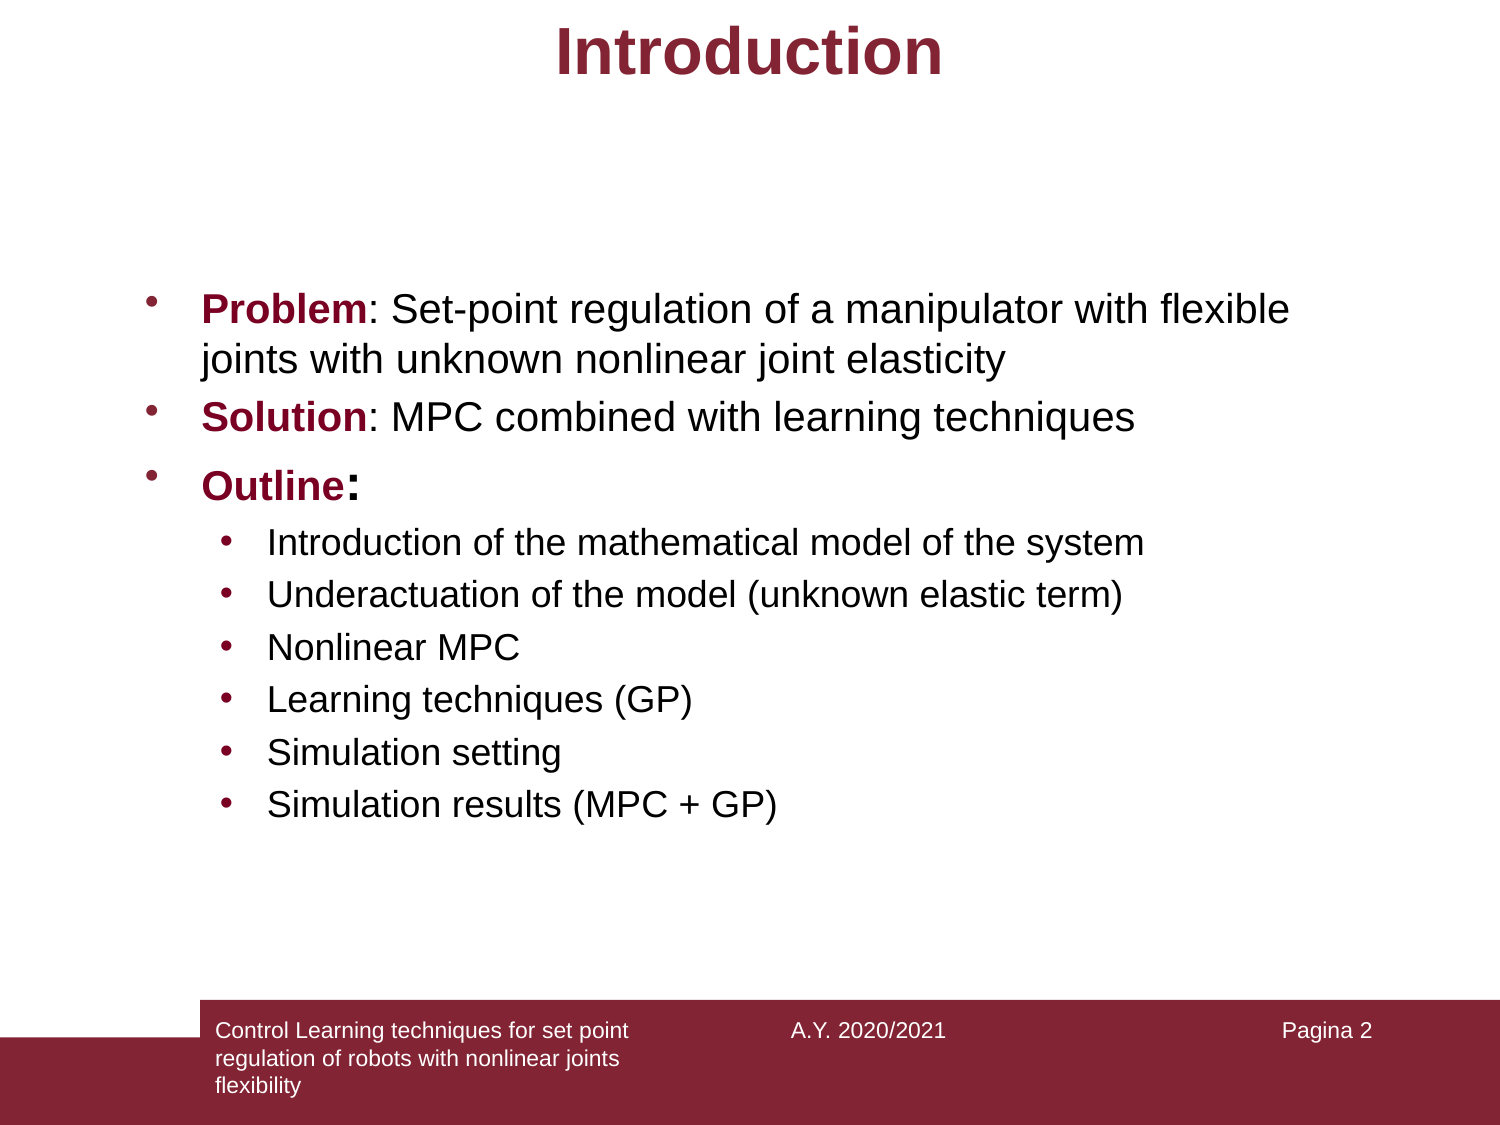

# Introduction
Problem: Set-point regulation of a manipulator with flexible joints with unknown nonlinear joint elasticity
Solution: MPC combined with learning techniques
Outline:
Introduction of the mathematical model of the system
Underactuation of the model (unknown elastic term)
Nonlinear MPC
Learning techniques (GP)
Simulation setting
Simulation results (MPC + GP)
Control Learning techniques for set point regulation of robots with nonlinear joints flexibility
A.Y. 2020/2021
Pagina 2